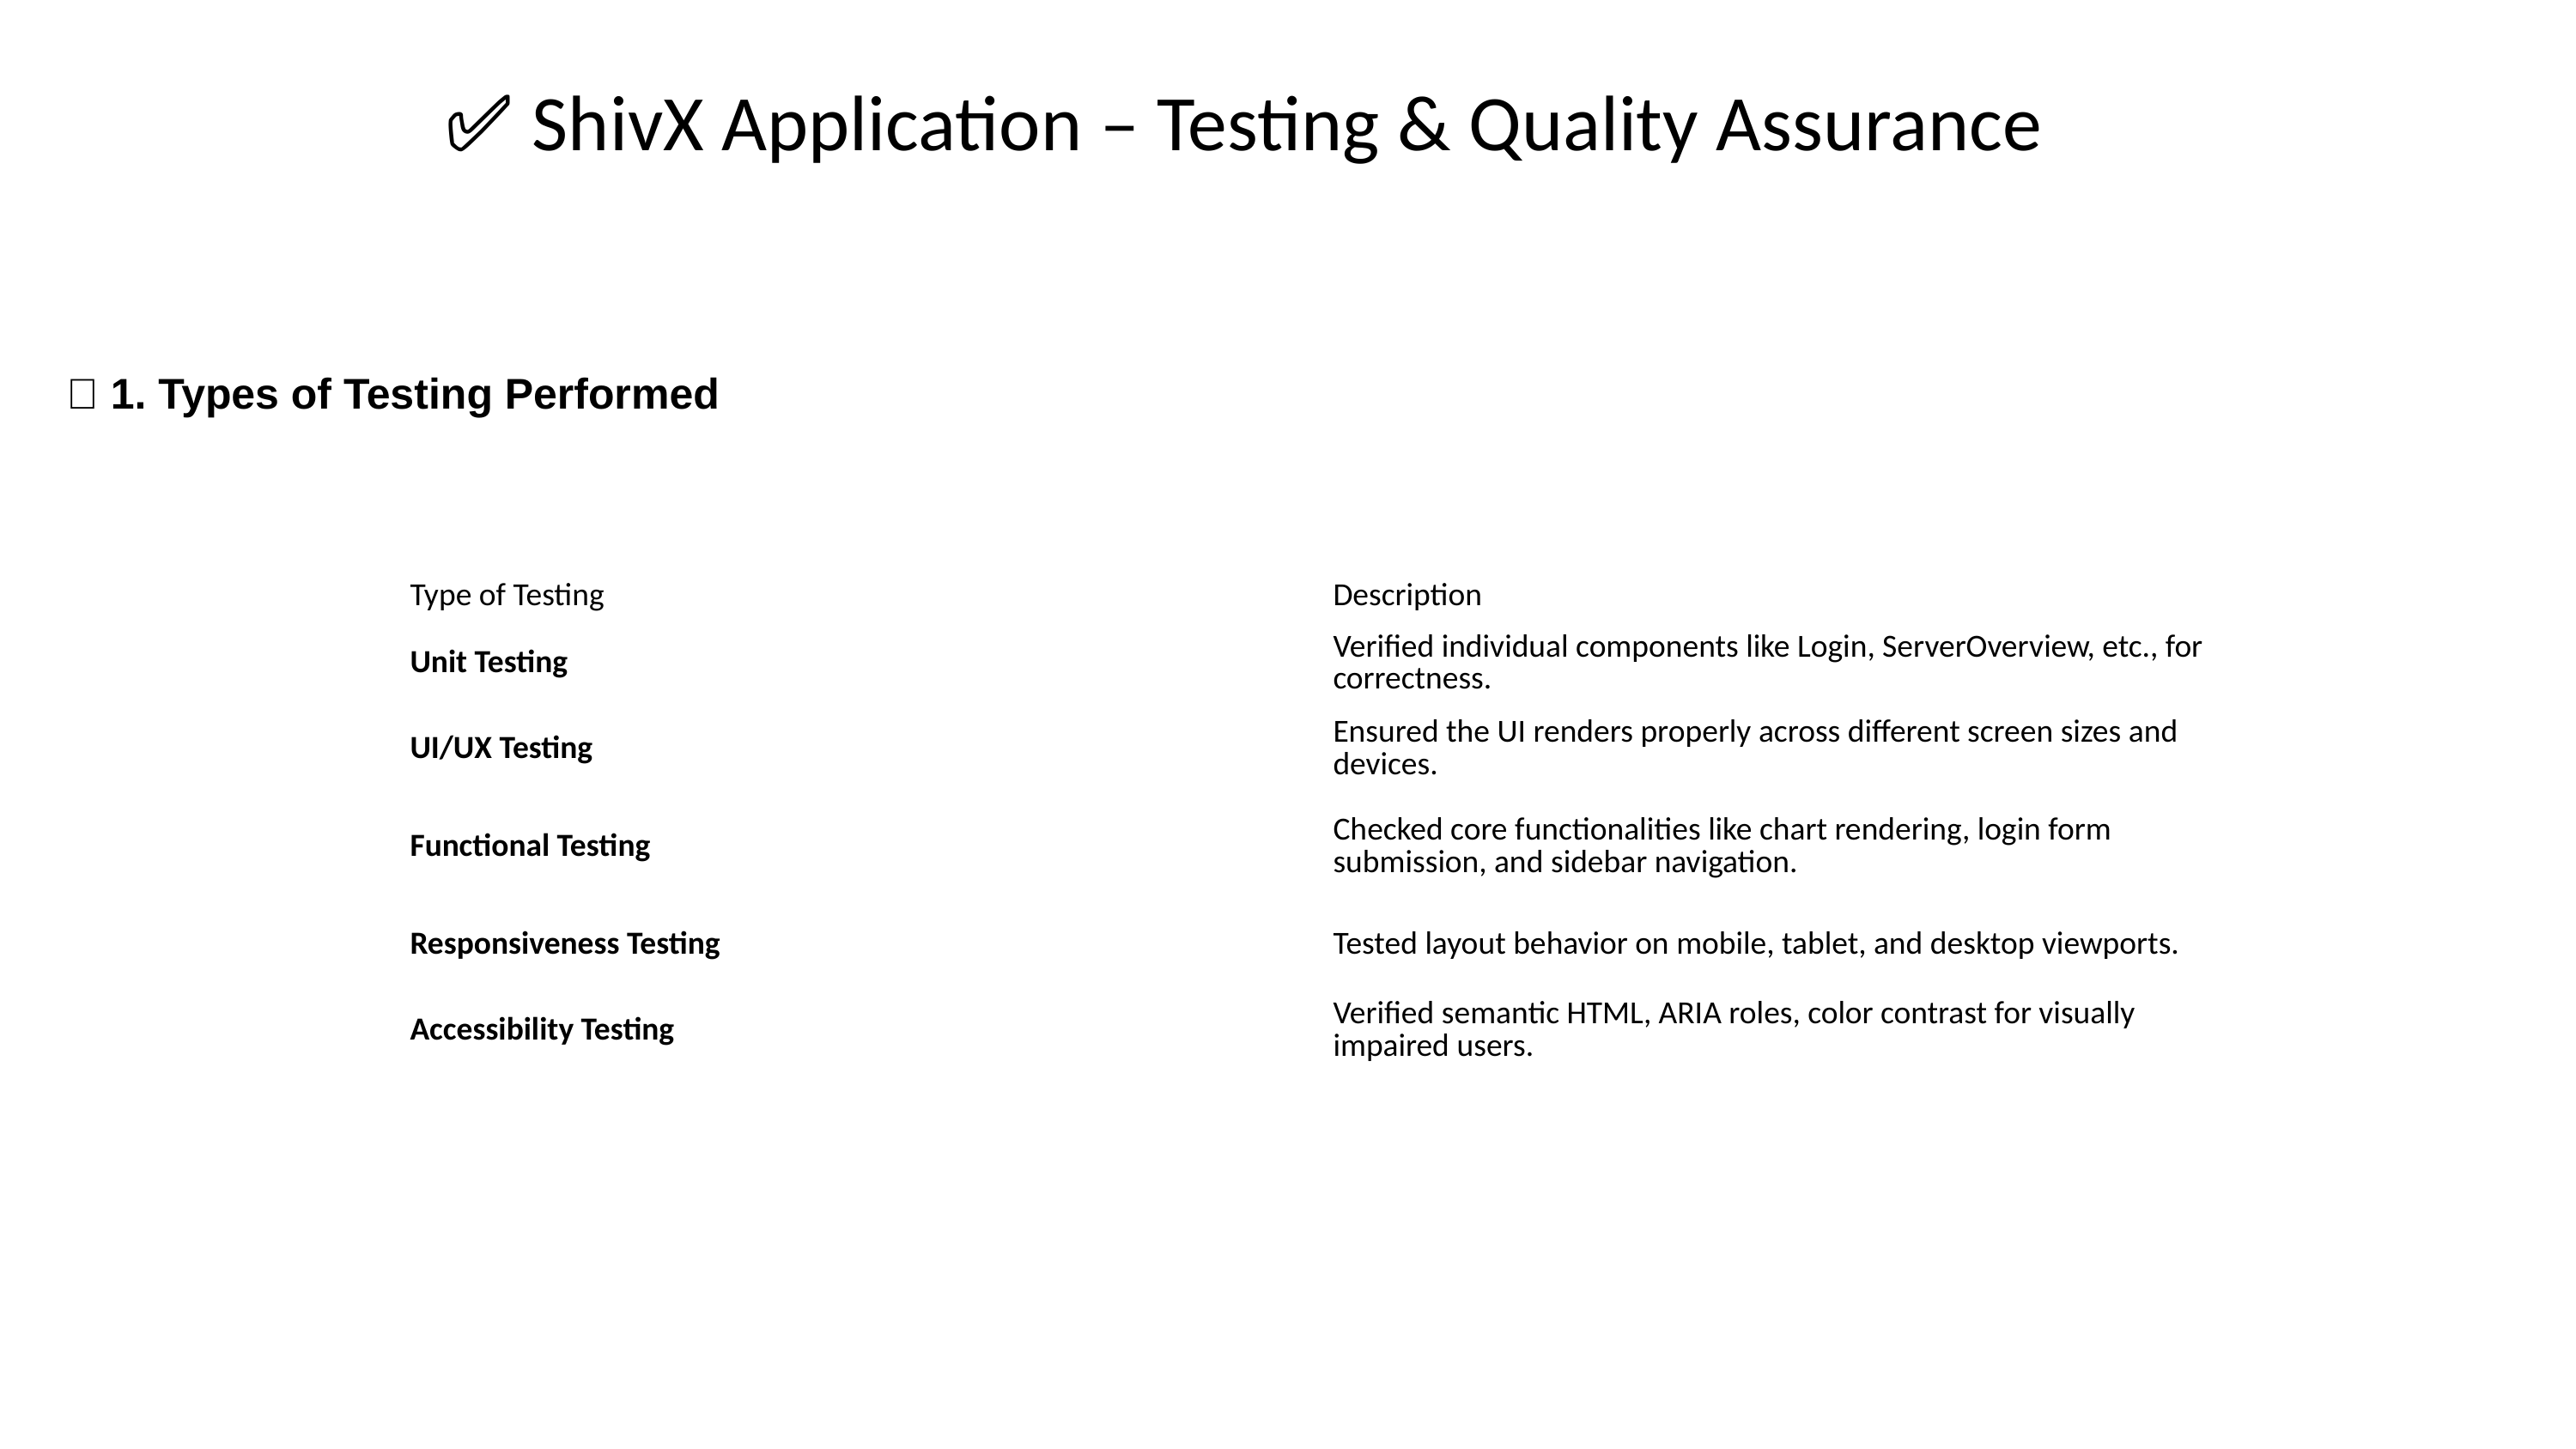

# ✅ ShivX Application – Testing & Quality Assurance

🧪 1. Types of Testing Performed
| Type of Testing | Description |
| --- | --- |
| Unit Testing | Verified individual components like Login, ServerOverview, etc., for correctness. |
| UI/UX Testing | Ensured the UI renders properly across different screen sizes and devices. |
| Functional Testing | Checked core functionalities like chart rendering, login form submission, and sidebar navigation. |
| Responsiveness Testing | Tested layout behavior on mobile, tablet, and desktop viewports. |
| Accessibility Testing | Verified semantic HTML, ARIA roles, color contrast for visually impaired users. |